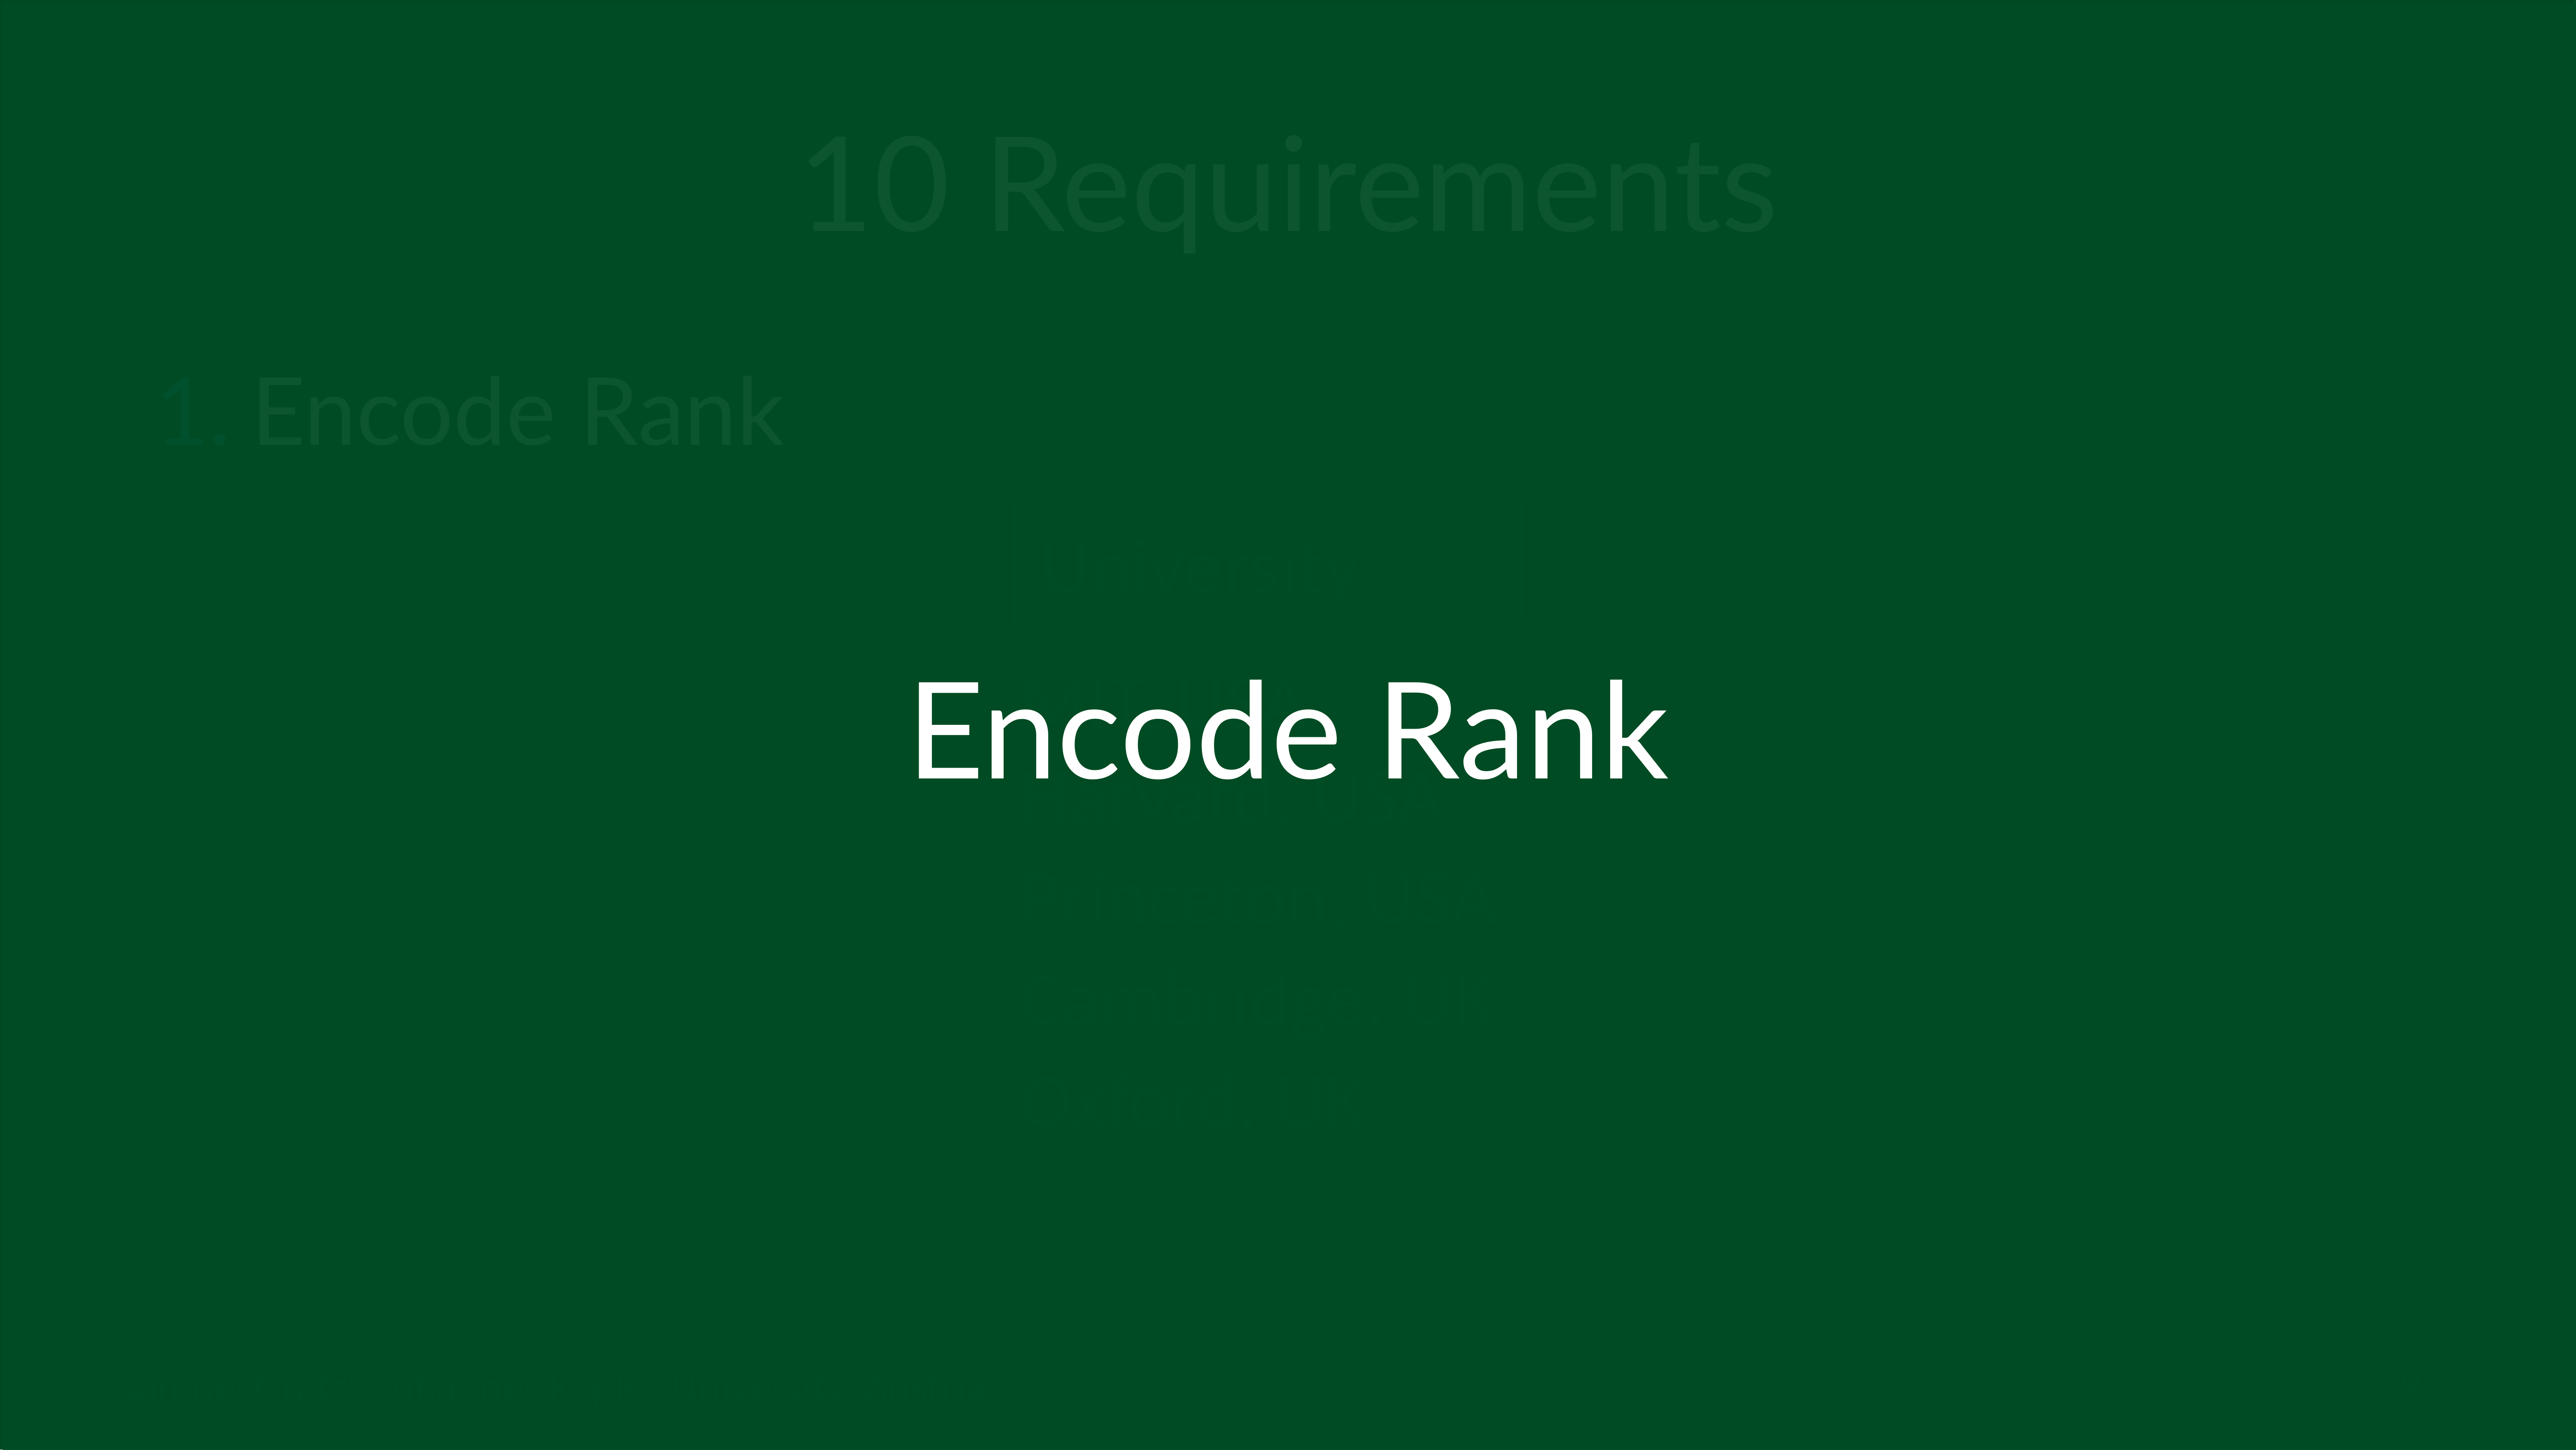

# 10 Requirements
Encode Rank

University
Encode Rank
MIT, USA
Harvard, USA
Princeton, USA
Cambridge, UK
Oxford, UK
9
Samuel Gratzl, Johannes Kepler University, Austria